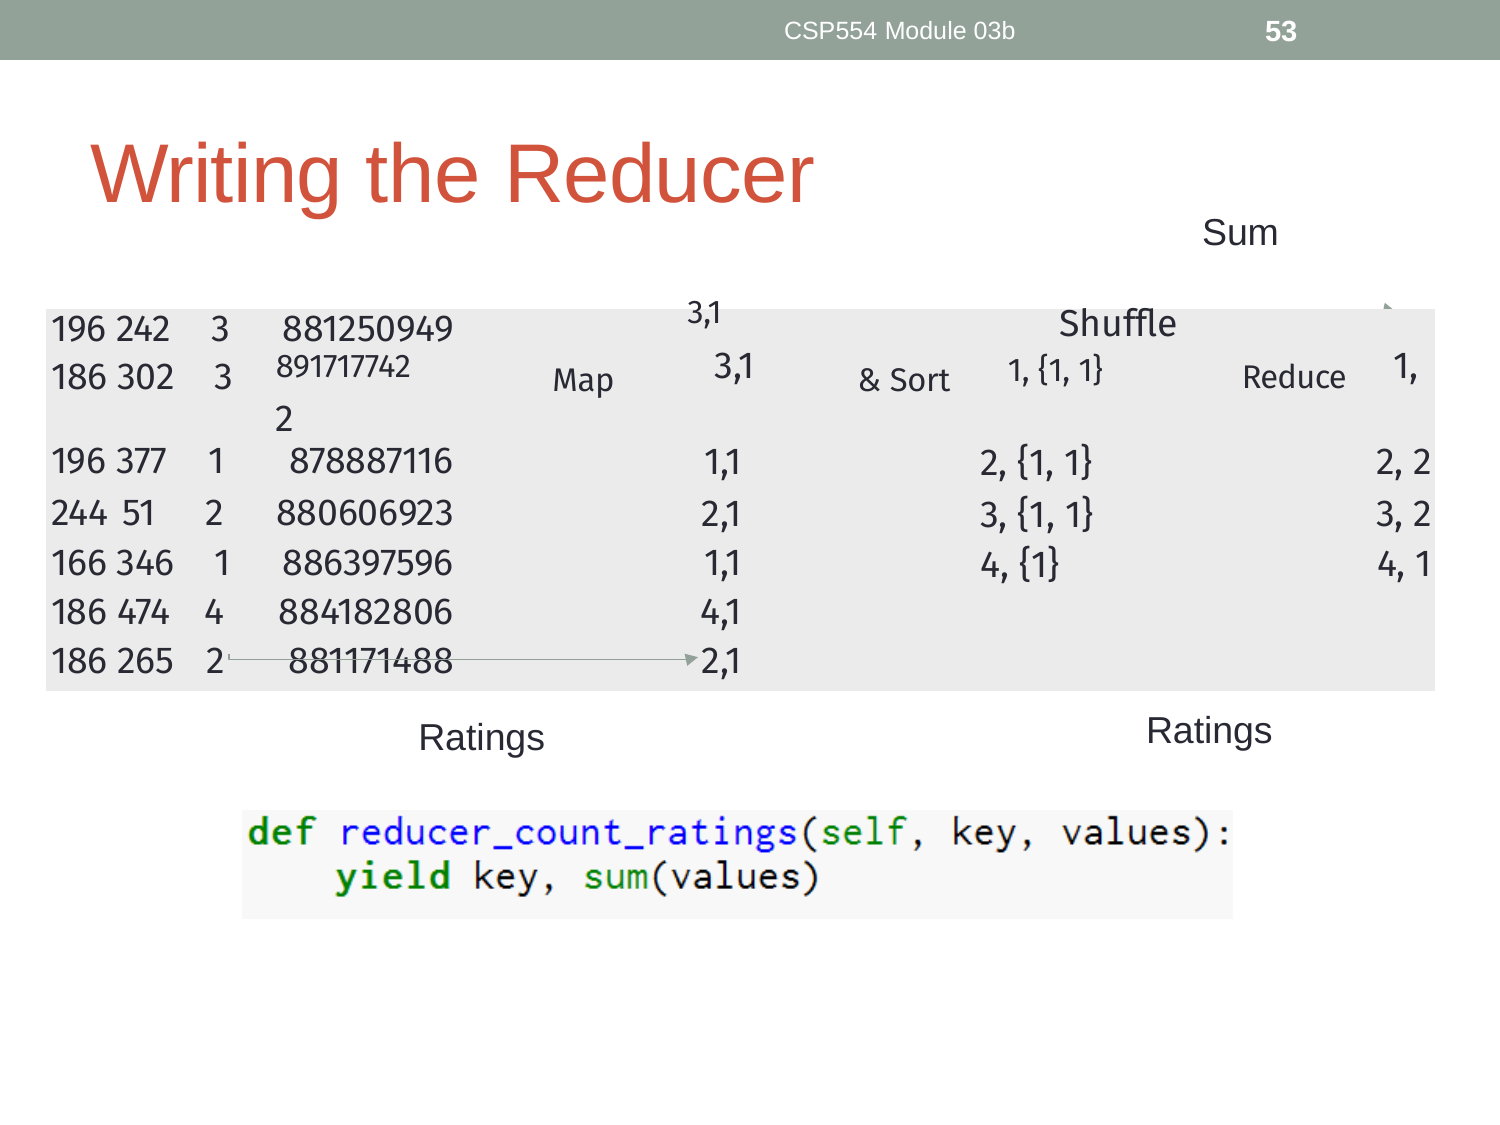

CSP554 Module 03b
53
# Writing the Reducer
Sum
| 196 242 3 | 881250949 | 3,1 Shuffle |  |  |
| --- | --- | --- | --- | --- |
| 186 302 3 | 891717742 Map 3,1 & Sort 1, {1, 1} Reduce 1, 2 |  |  |  |
| 196 377 1 | 878887116 | 1,1 | 2, {1, 1} | 2, 2 |
| 244 51 2 | 880606923 | 2,1 | 3, {1, 1} | 3, 2 |
| 166 346 1 | 886397596 | 1,1 | 4, {1} | 4, 1 |
| 186 474 4 | 884182806 | 4,1 |  |  |
| 186 265 2 | 881171488 | 2,1 |  |  |

Ratings
Ratings